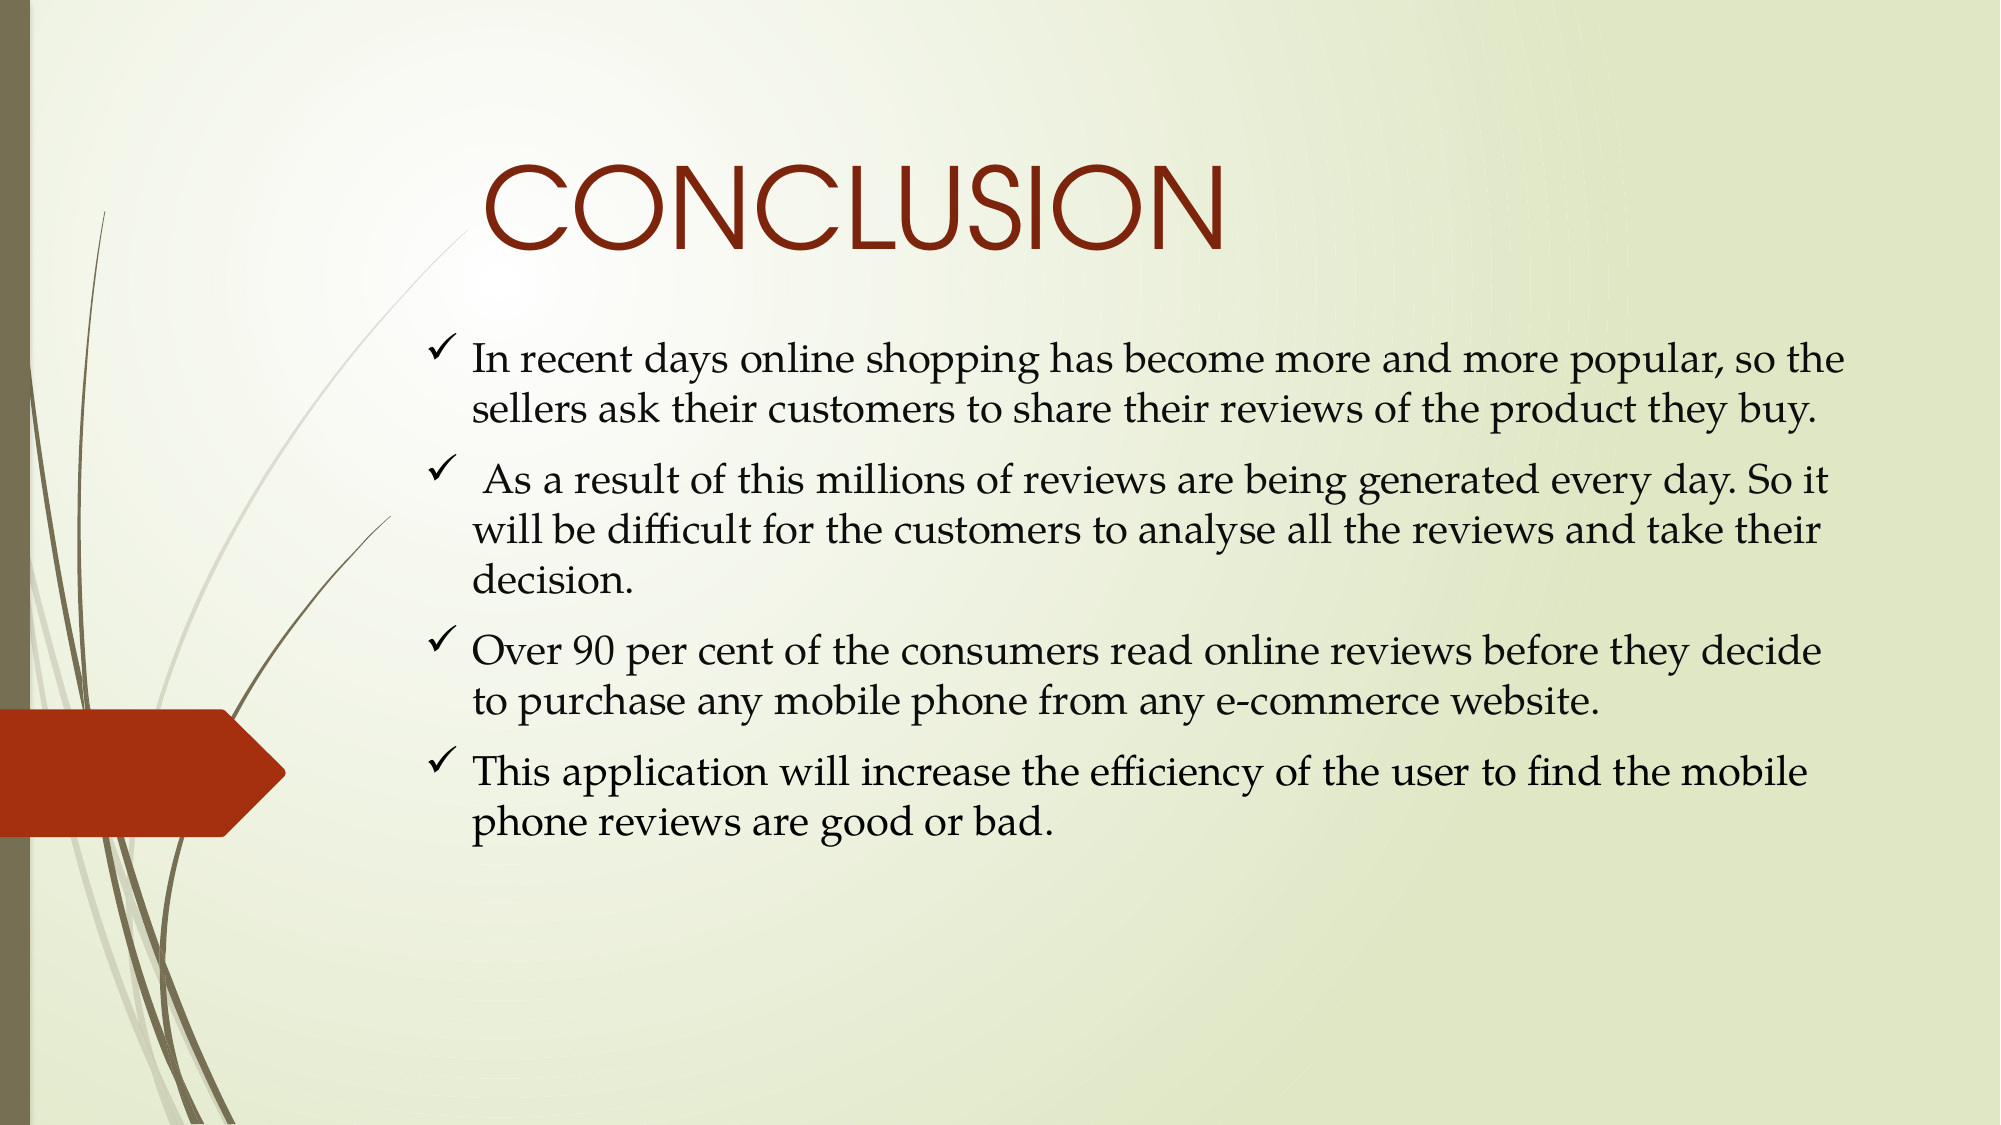

# CONCLUSION
In recent days online shopping has become more and more popular, so the sellers ask their customers to share their reviews of the product they buy.
 As a result of this millions of reviews are being generated every day. So it will be difficult for the customers to analyse all the reviews and take their decision.
Over 90 per cent of the consumers read online reviews before they decide to purchase any mobile phone from any e-commerce website.
This application will increase the efficiency of the user to find the mobile phone reviews are good or bad.